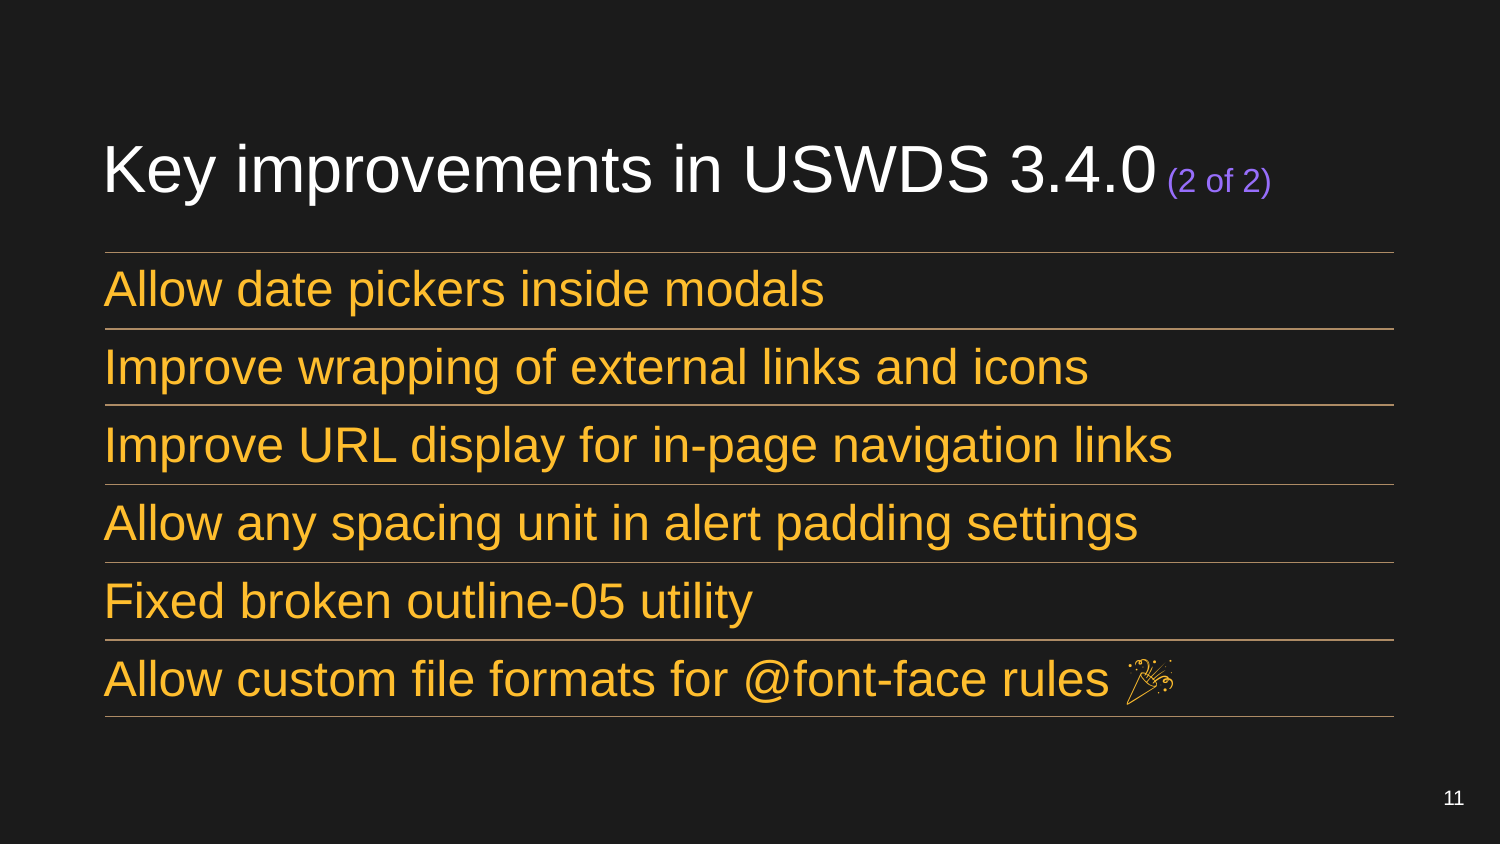

# Key improvements in USWDS 3.4.0 (2 of 2)
Allow date pickers inside modals
Improve wrapping of external links and icons
Improve URL display for in-page navigation links
Allow any spacing unit in alert padding settings
Fixed broken outline-05 utility
Allow custom file formats for @font-face rules 🎉
11